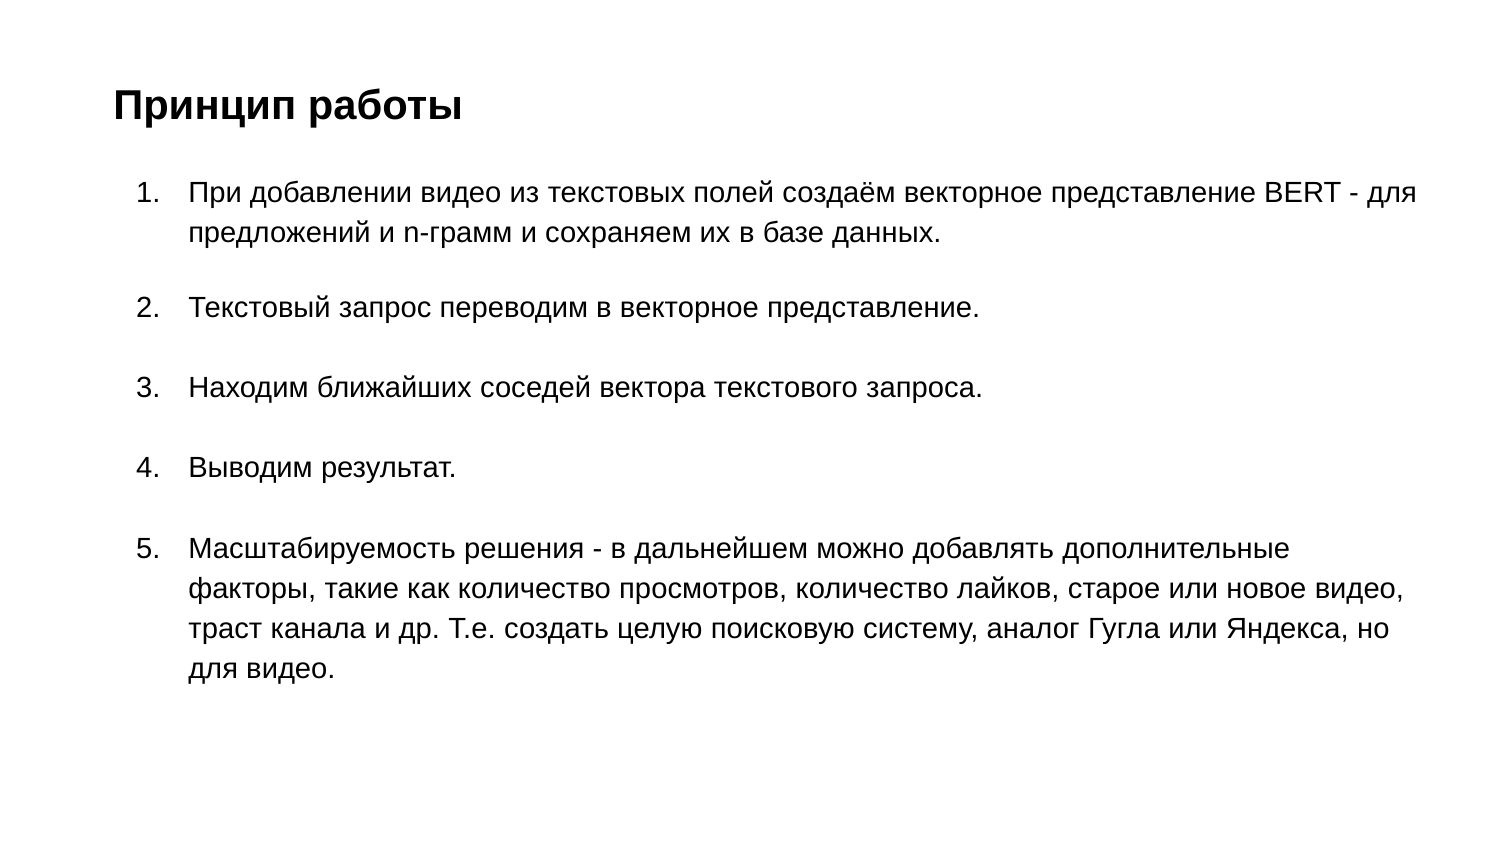

# Принцип работы
При добавлении видео из текстовых полей создаём векторное представление BERT - для предложений и n-грамм и сохраняем их в базе данных.
Текстовый запрос переводим в векторное представление.
Находим ближайших соседей вектора текстового запроса.
Выводим результат.
Масштабируемость решения - в дальнейшем можно добавлять дополнительные факторы, такие как количество просмотров, количество лайков, старое или новое видео, траст канала и др. Т.е. создать целую поисковую систему, аналог Гугла или Яндекса, но для видео.